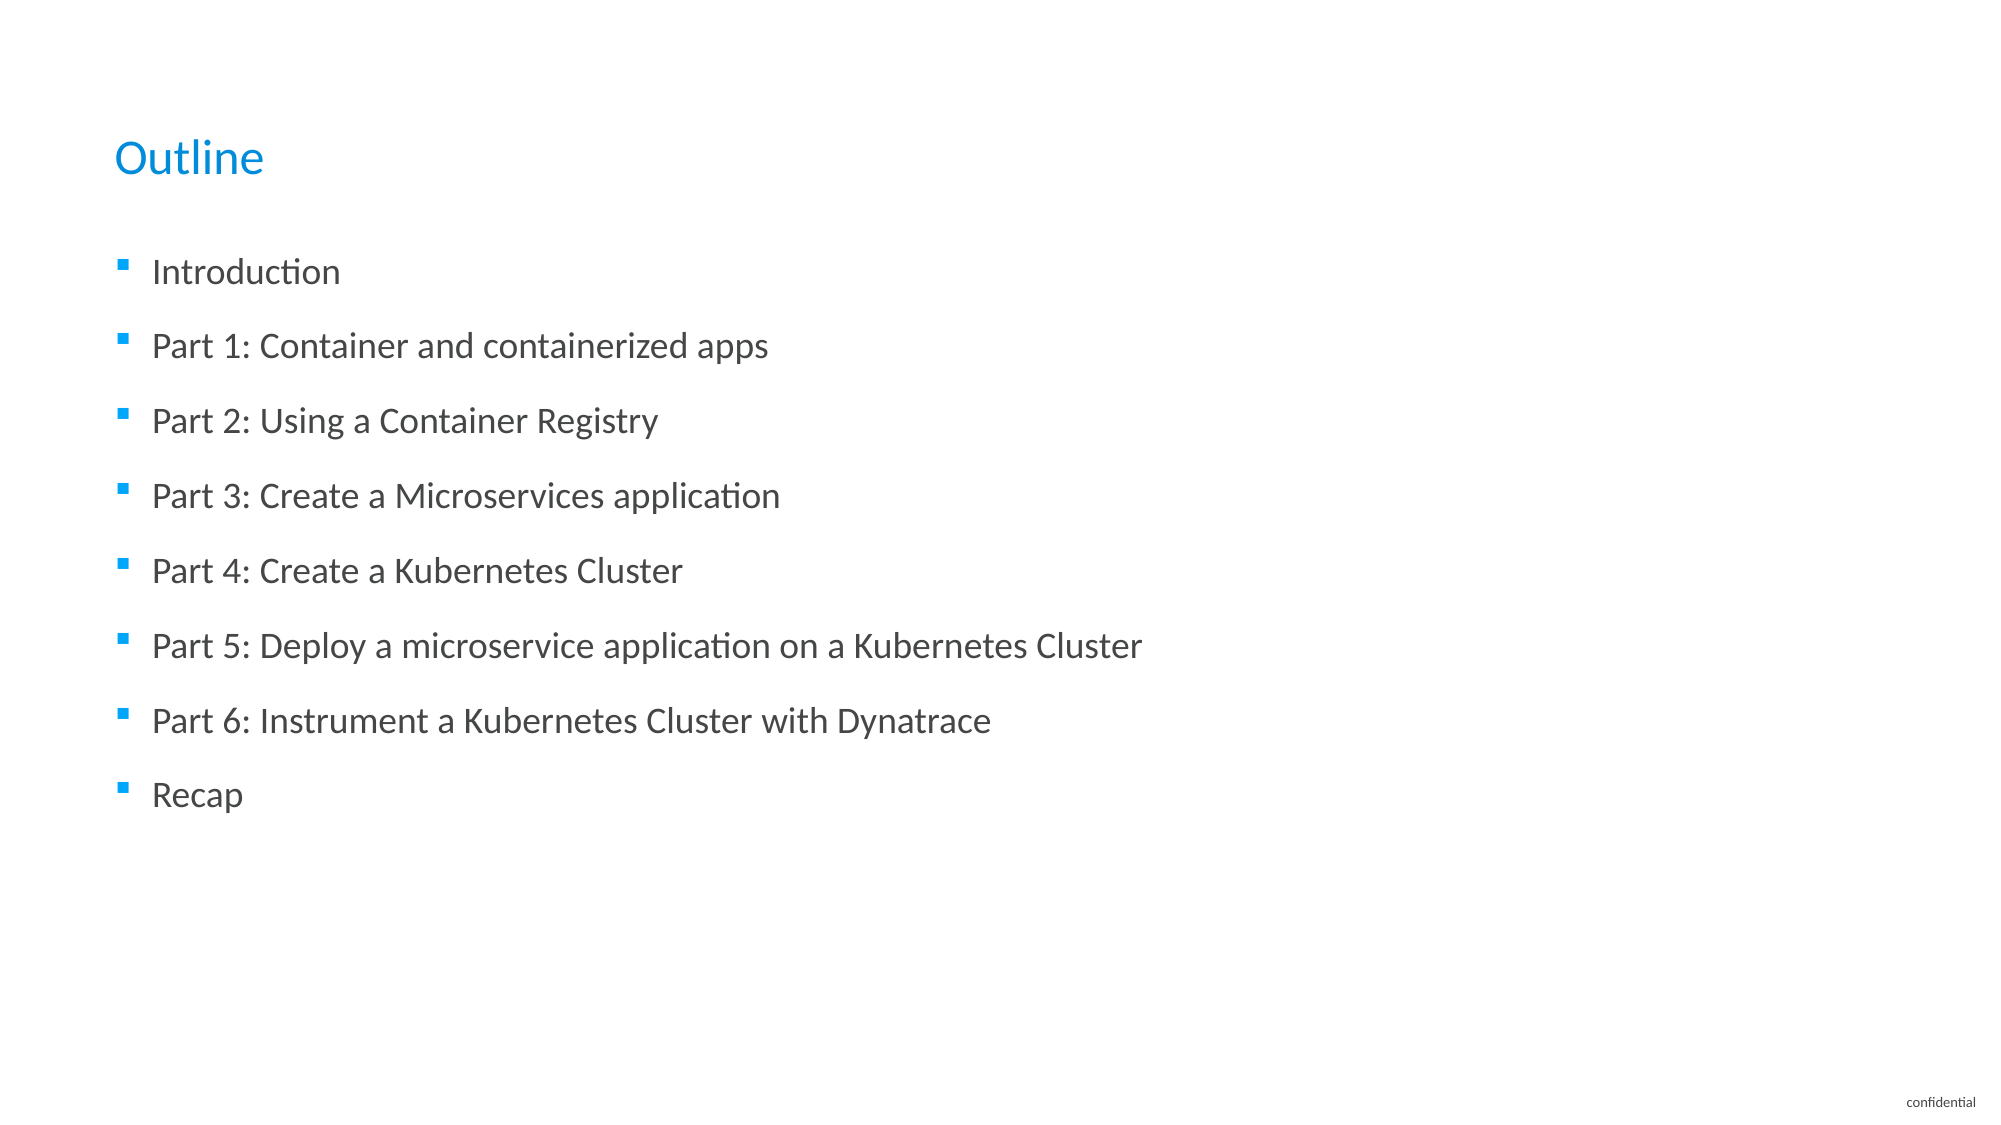

# Outline
Introduction
Part 1: Container and containerized apps
Part 2: Using a Container Registry
Part 3: Create a Microservices application
Part 4: Create a Kubernetes Cluster
Part 5: Deploy a microservice application on a Kubernetes Cluster
Part 6: Instrument a Kubernetes Cluster with Dynatrace
Recap